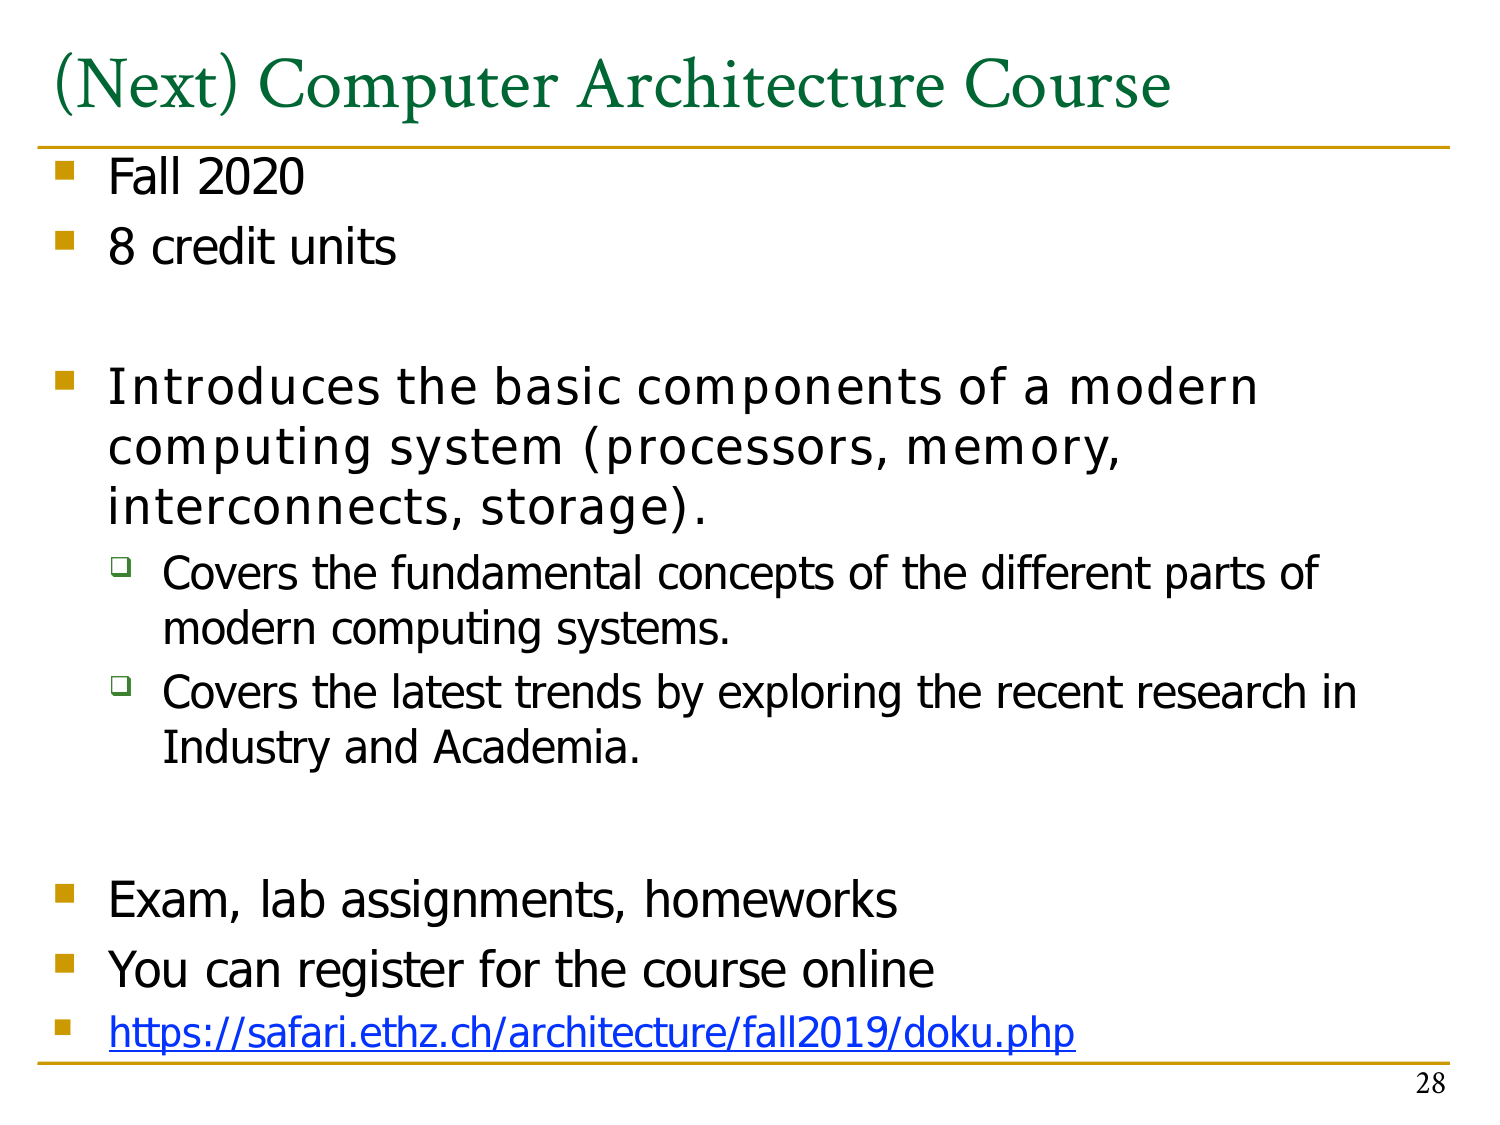

# (Next) Computer Architecture Course
Fall 2020
8 credit units

Introduces the basic components of a modern computing system (processors, memory, interconnects, storage).
Covers the fundamental concepts of the different parts of modern computing systems.
Covers the latest trends by exploring the recent research in Industry and Academia.

Exam, lab assignments, homeworks
You can register for the course online
https://safari.ethz.ch/architecture/fall2019/doku.php
28